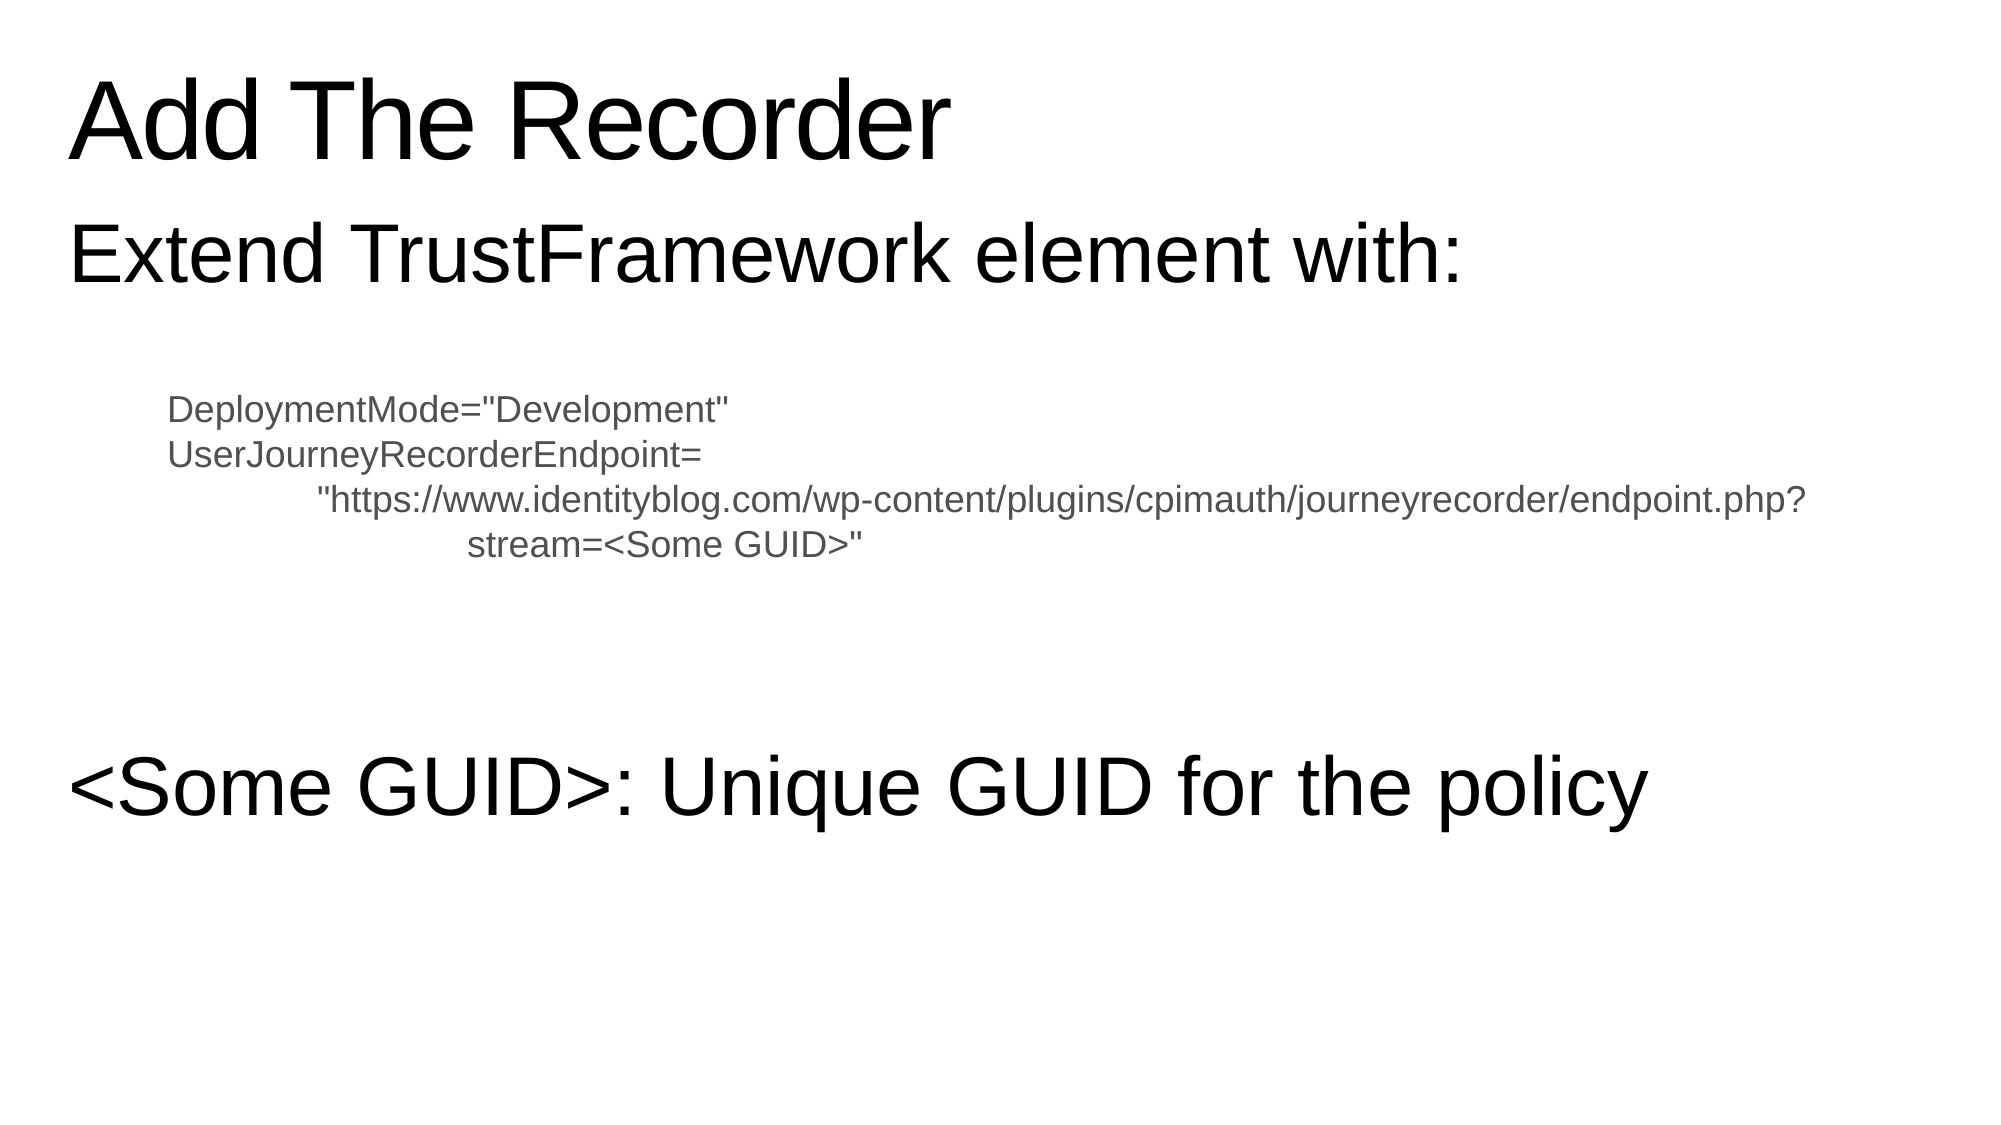

# Add The Recorder
Extend TrustFramework element with:

<Some GUID>: Unique GUID for the policy
DeploymentMode="Development"
UserJourneyRecorderEndpoint=
	"https://www.identityblog.com/wp-content/plugins/cpimauth/journeyrecorder/endpoint.php?
		stream=<Some GUID>"